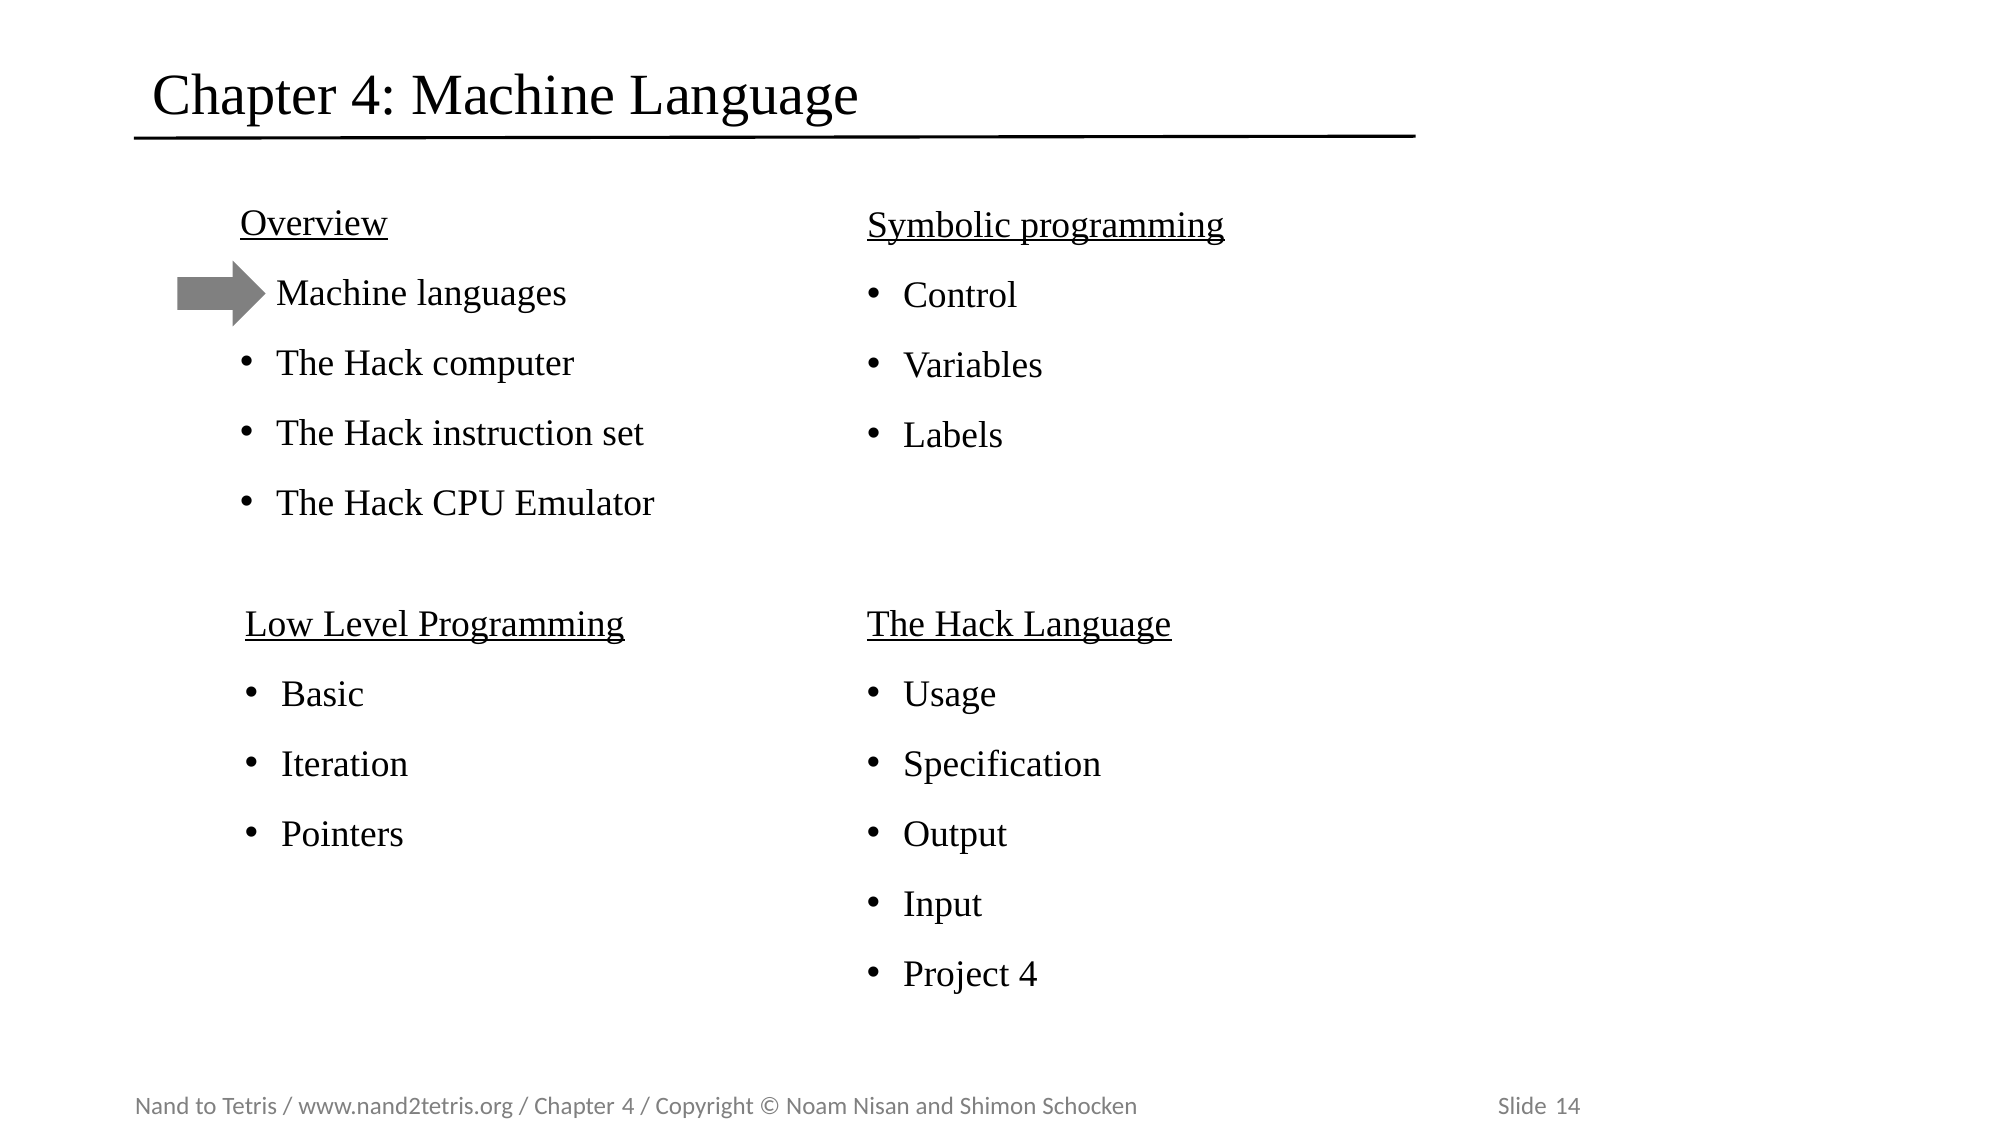

# Chapter 4: Machine Language
Overview
Machine languages
The Hack computer
The Hack instruction set
The Hack CPU Emulator
Symbolic programming
Control
Variables
Labels

Low Level Programming
Basic
Iteration
Pointers
The Hack Language
Usage
Specification
Output
Input
Project 4